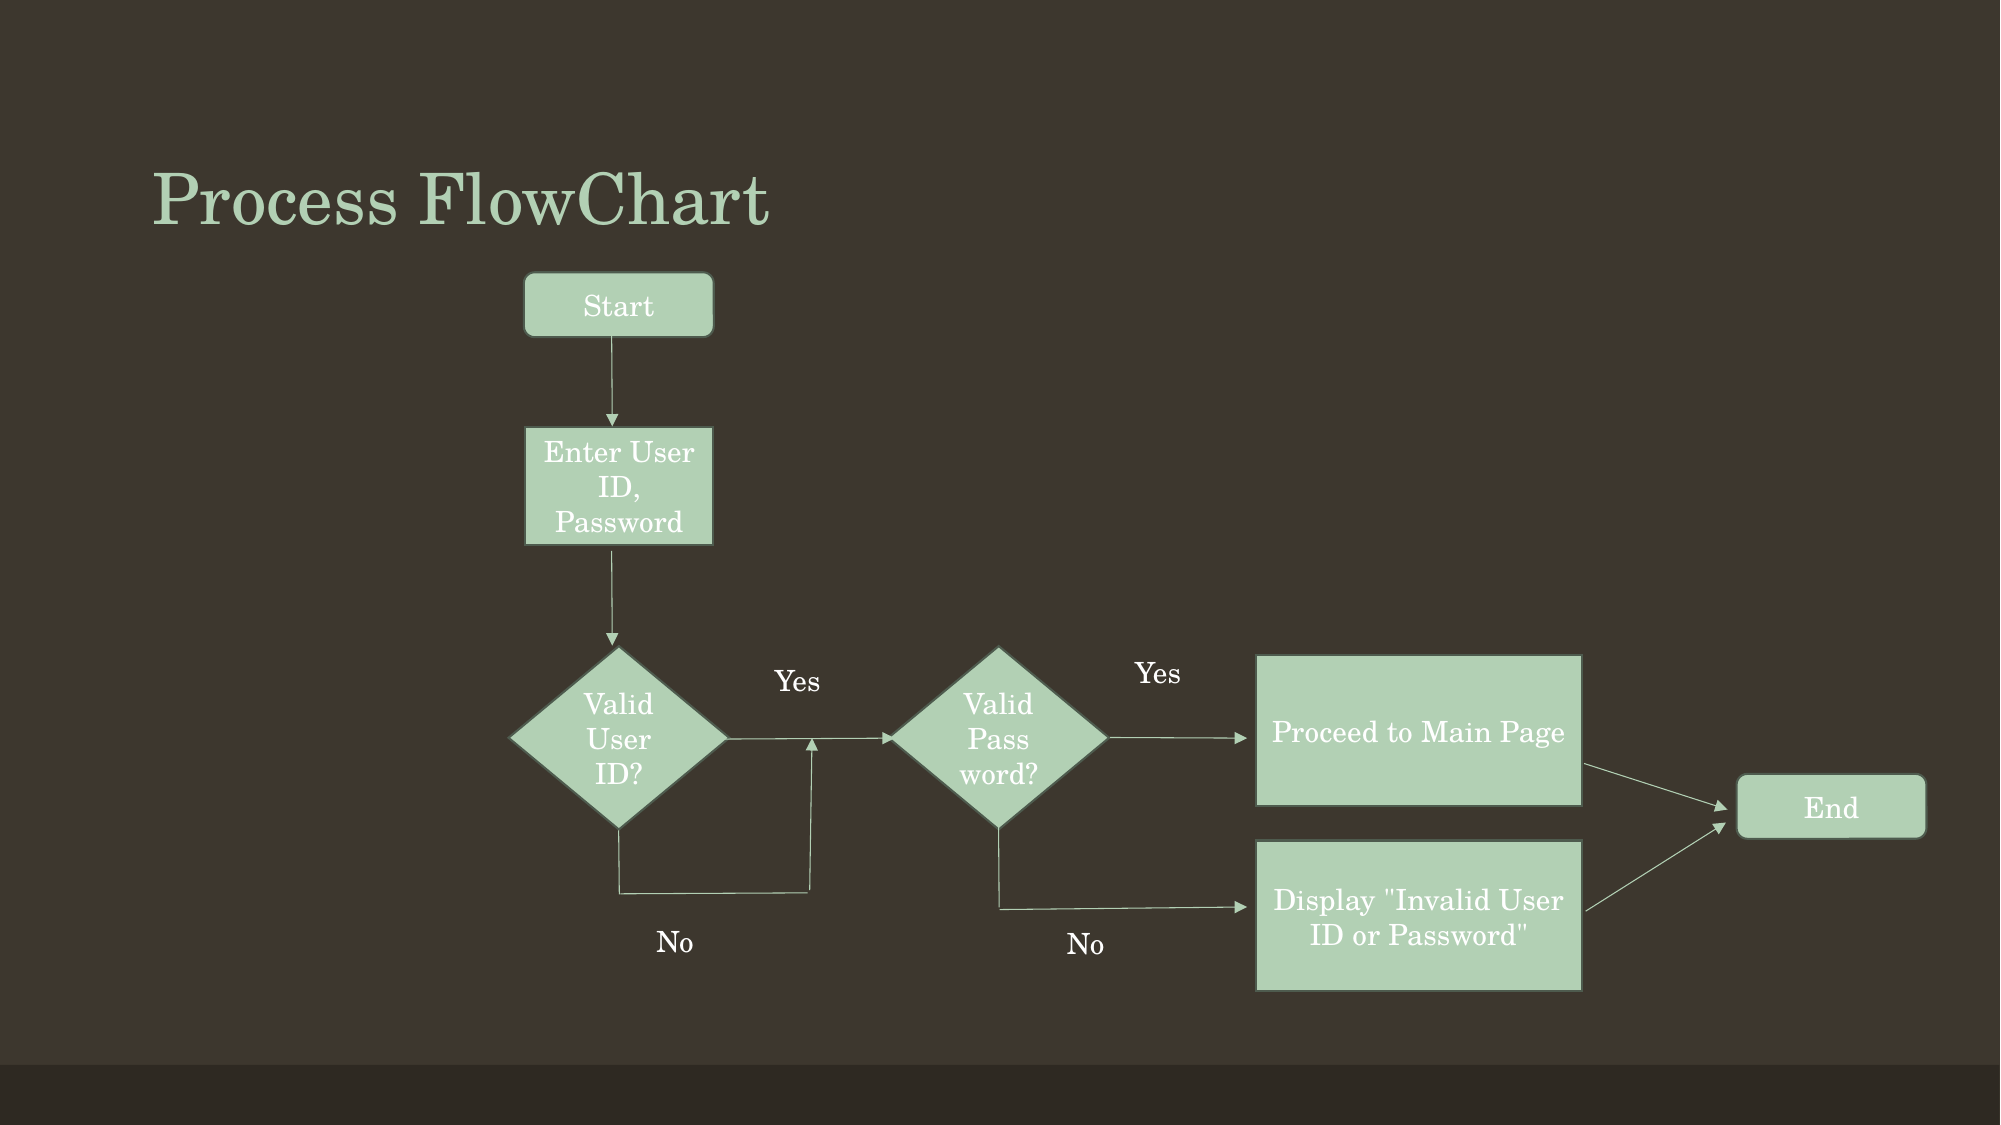

# Process FlowChart
Start
Enter User ID, Password
Valid User ID?
Valid Password?
Yes
Yes
Proceed to Main Page
End
Display "Invalid User ID or Password"
No
No